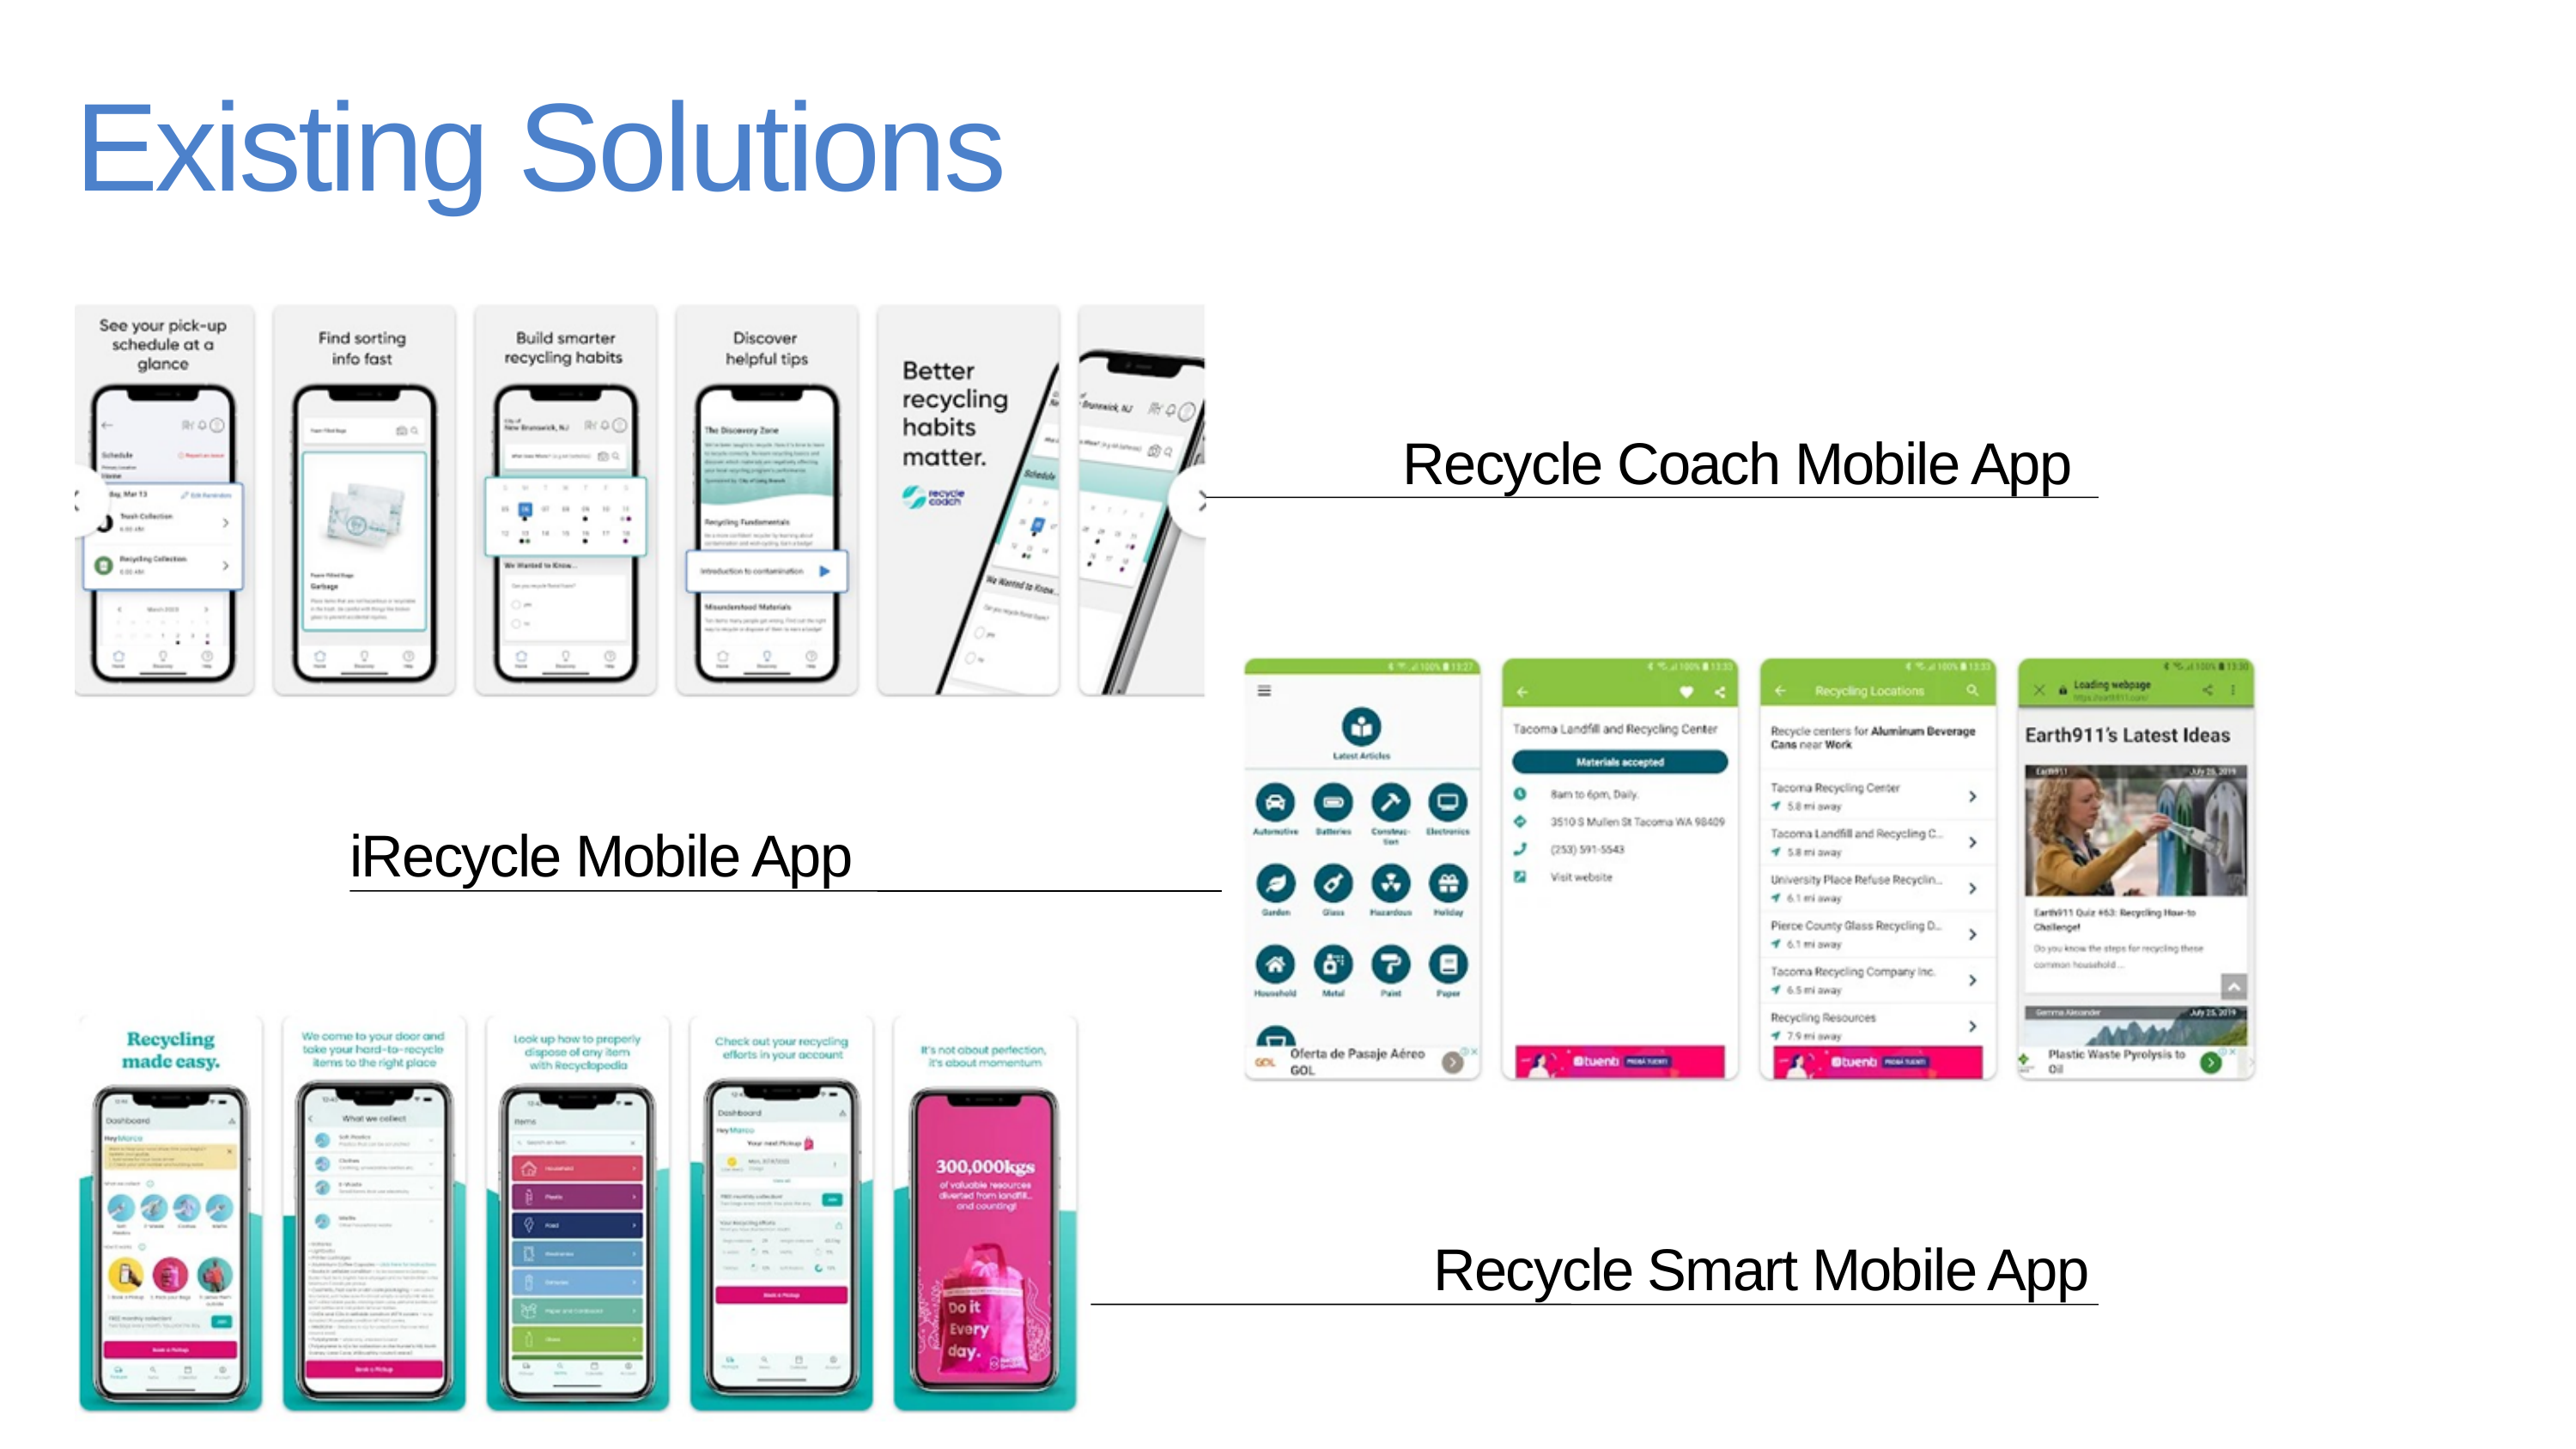

Existing Solutions

Recycle Coach Mobile App

iRecycle Mobile App

Recycle Smart Mobile App